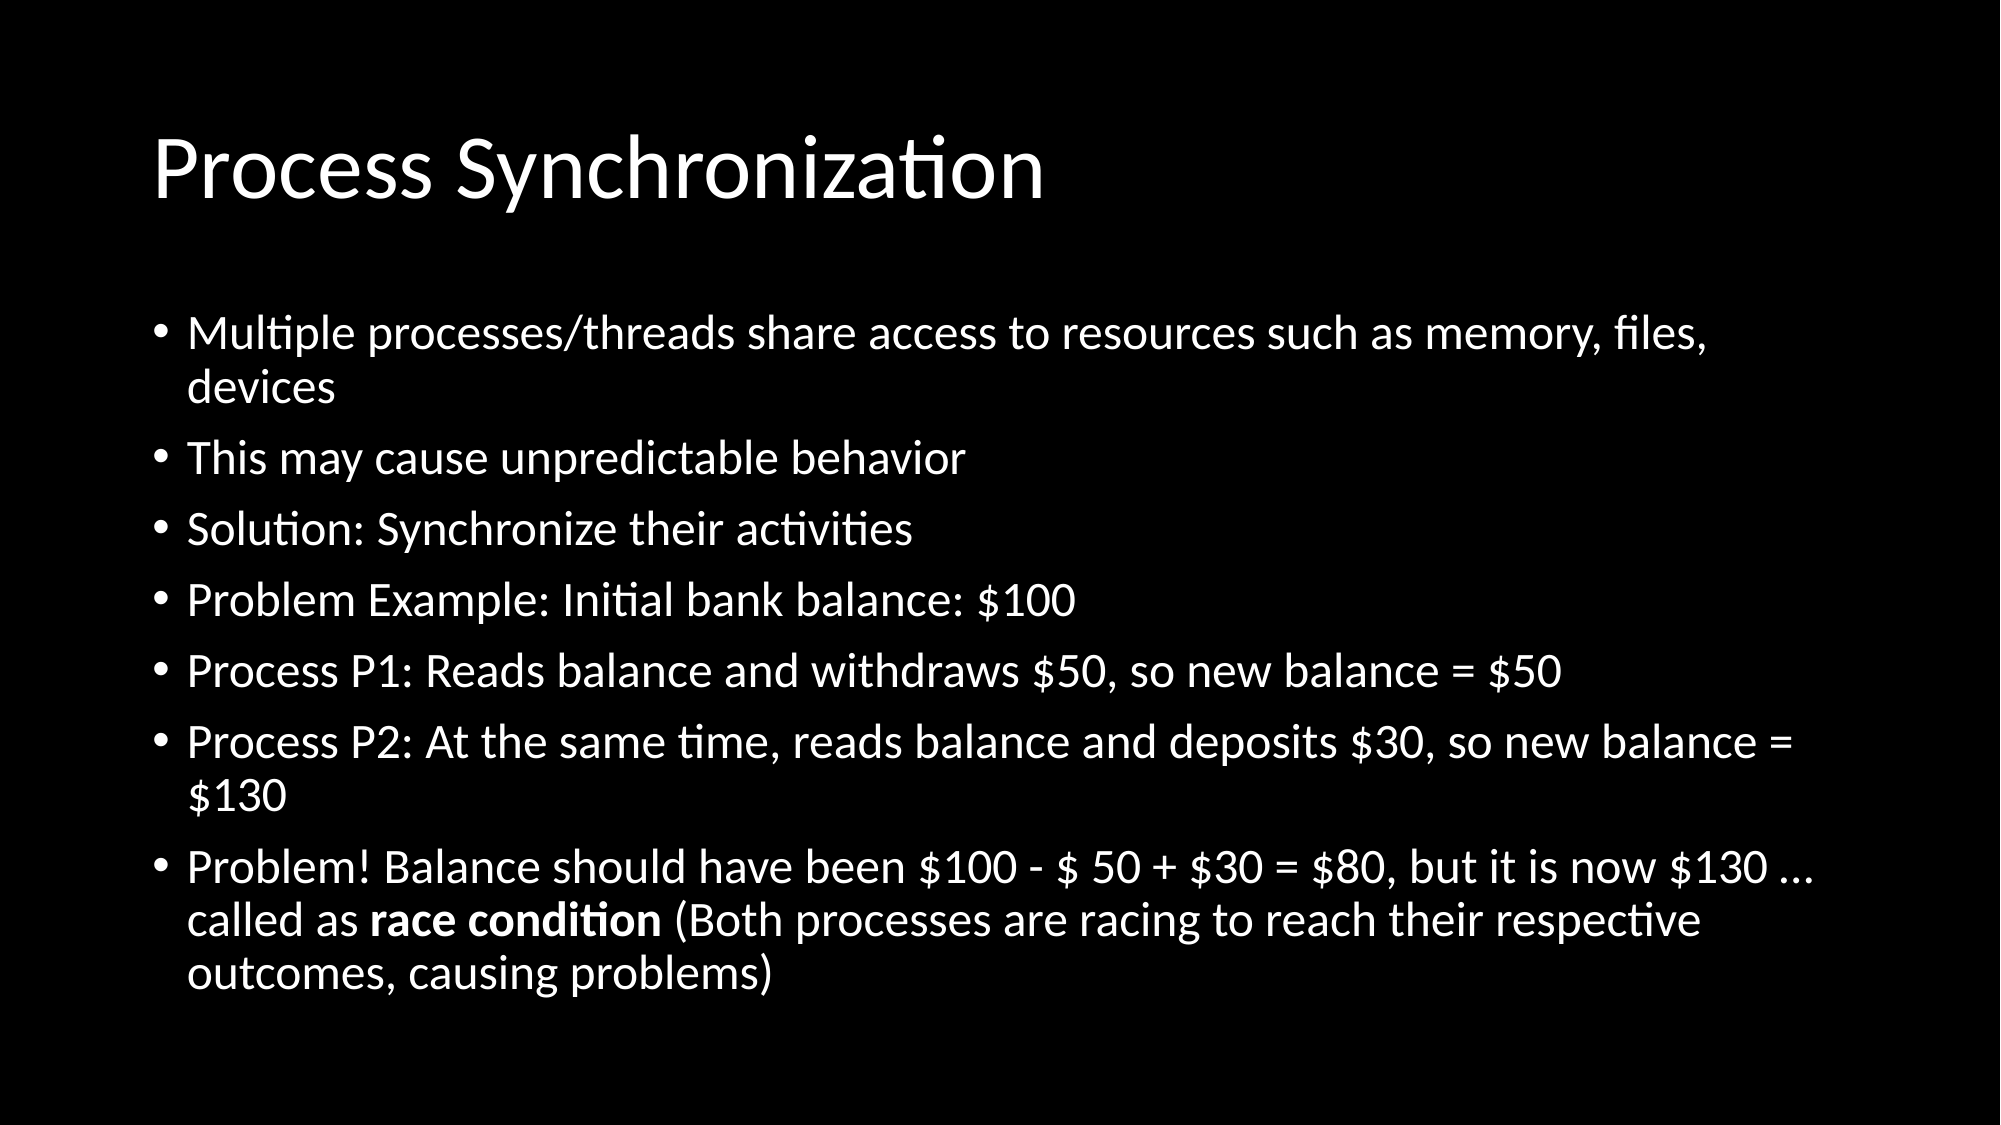

# Process Synchronization
Multiple processes/threads share access to resources such as memory, files, devices
This may cause unpredictable behavior
Solution: Synchronize their activities
Problem Example: Initial bank balance: $100
Process P1: Reads balance and withdraws $50, so new balance = $50
Process P2: At the same time, reads balance and deposits $30, so new balance = $130
Problem! Balance should have been $100 - $ 50 + $30 = $80, but it is now $130 … called as race condition (Both processes are racing to reach their respective outcomes, causing problems)